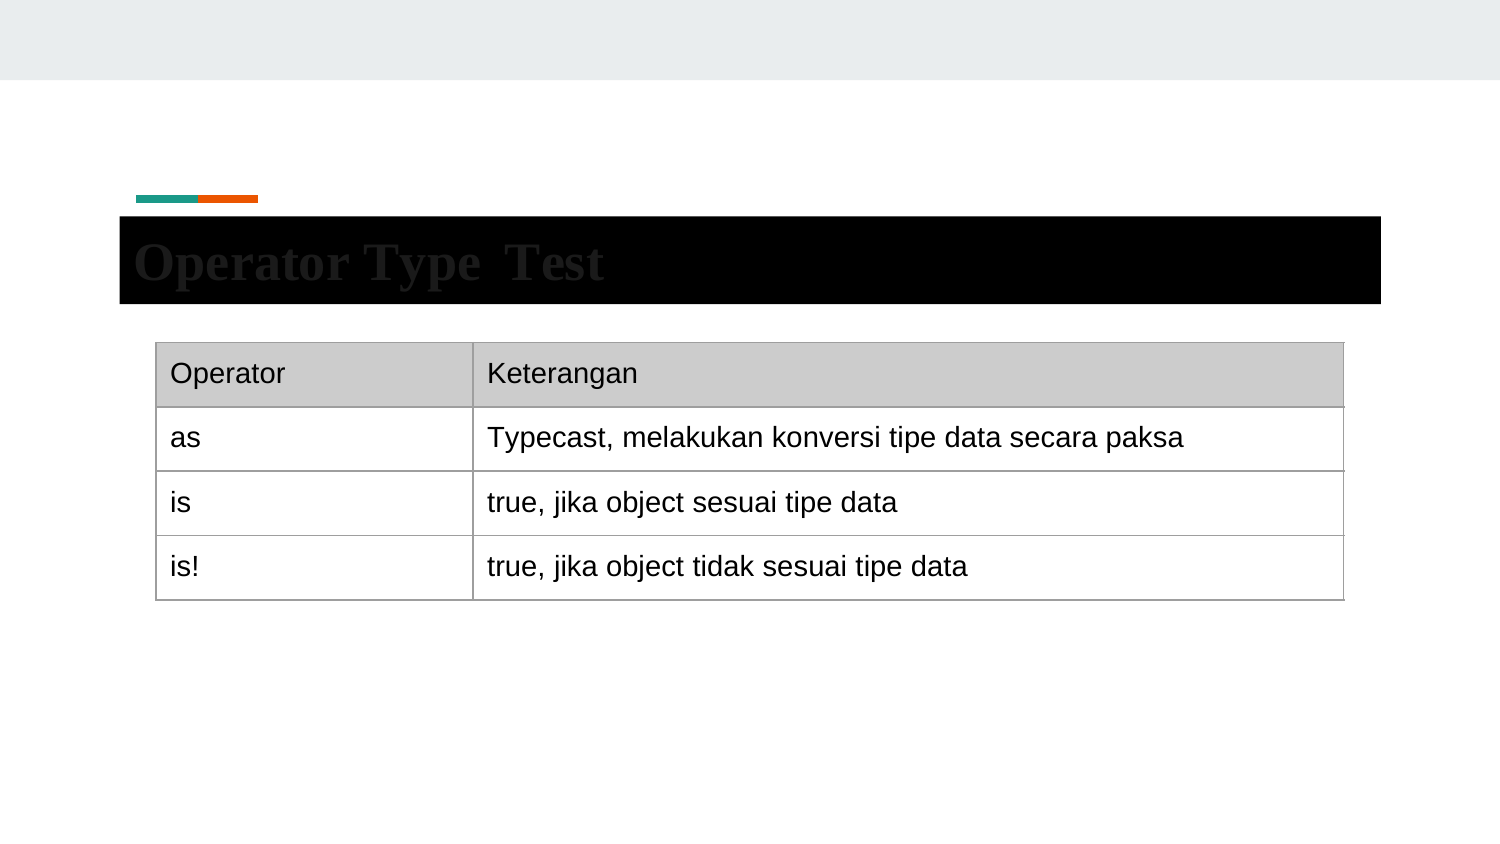

Operator Type Test

Operator

Keterangan

as

Typecast, melakukan konversi tipe data secara paksa

is

true, jika object sesuai tipe data

is!

true, jika object tidak sesuai tipe data